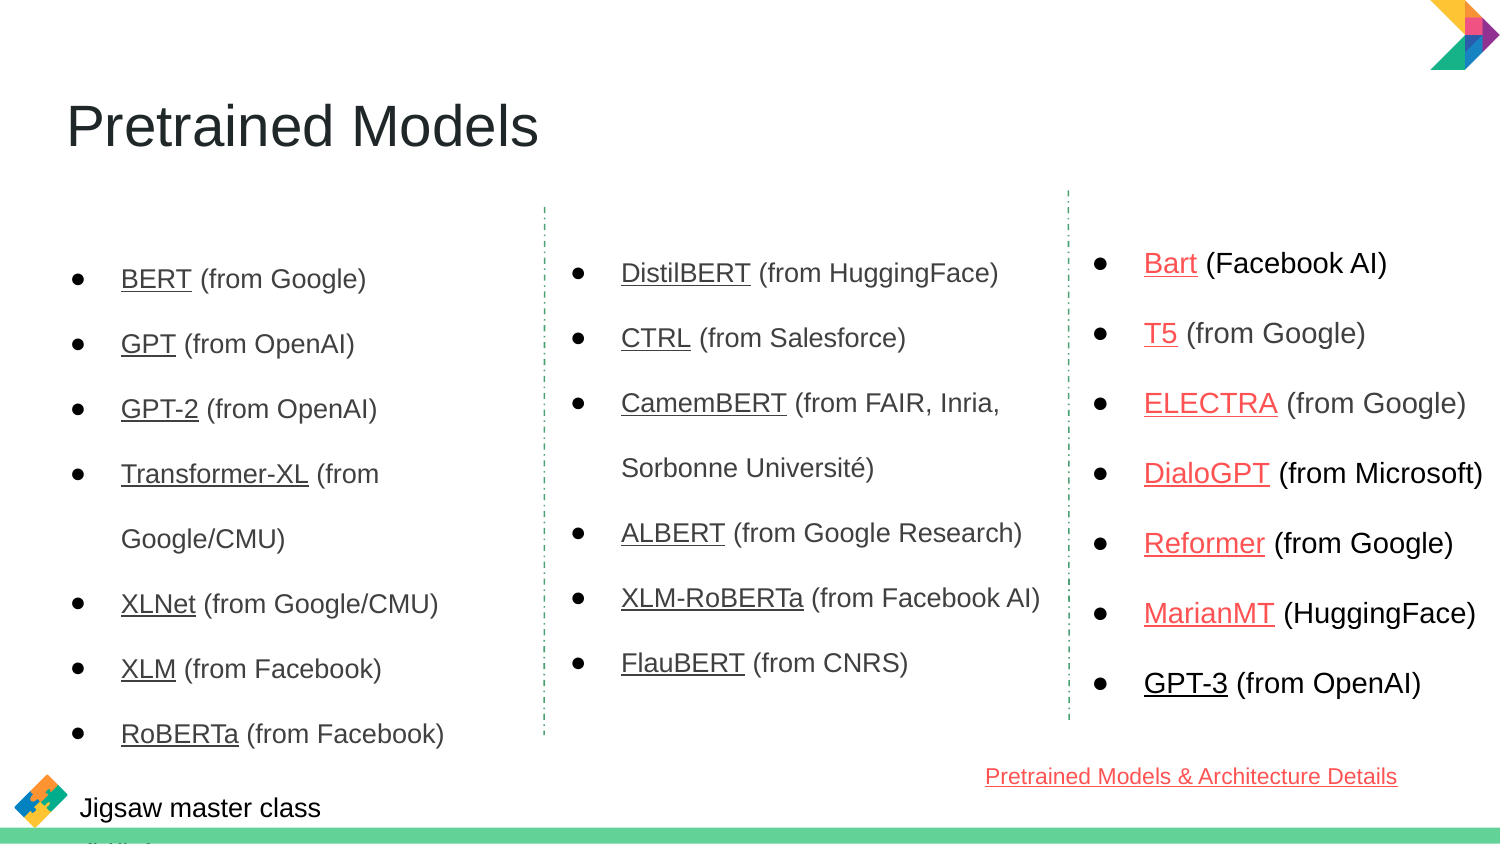

# Pretrained Models
Bart (Facebook AI)
T5 (from Google)
ELECTRA (from Google)
DialoGPT (from Microsoft)
Reformer (from Google)
MarianMT (HuggingFace)
GPT-3 (from OpenAI)
DistilBERT (from HuggingFace)
CTRL (from Salesforce)
CamemBERT (from FAIR, Inria, Sorbonne Université)
ALBERT (from Google Research)
XLM-RoBERTa (from Facebook AI)
FlauBERT (from CNRS)
BERT (from Google)
GPT (from OpenAI)
GPT-2 (from OpenAI)
Transformer-XL (from Google/CMU)
XLNet (from Google/CMU)
XLM (from Facebook)
RoBERTa (from Facebook)
Pretrained Models & Architecture Details